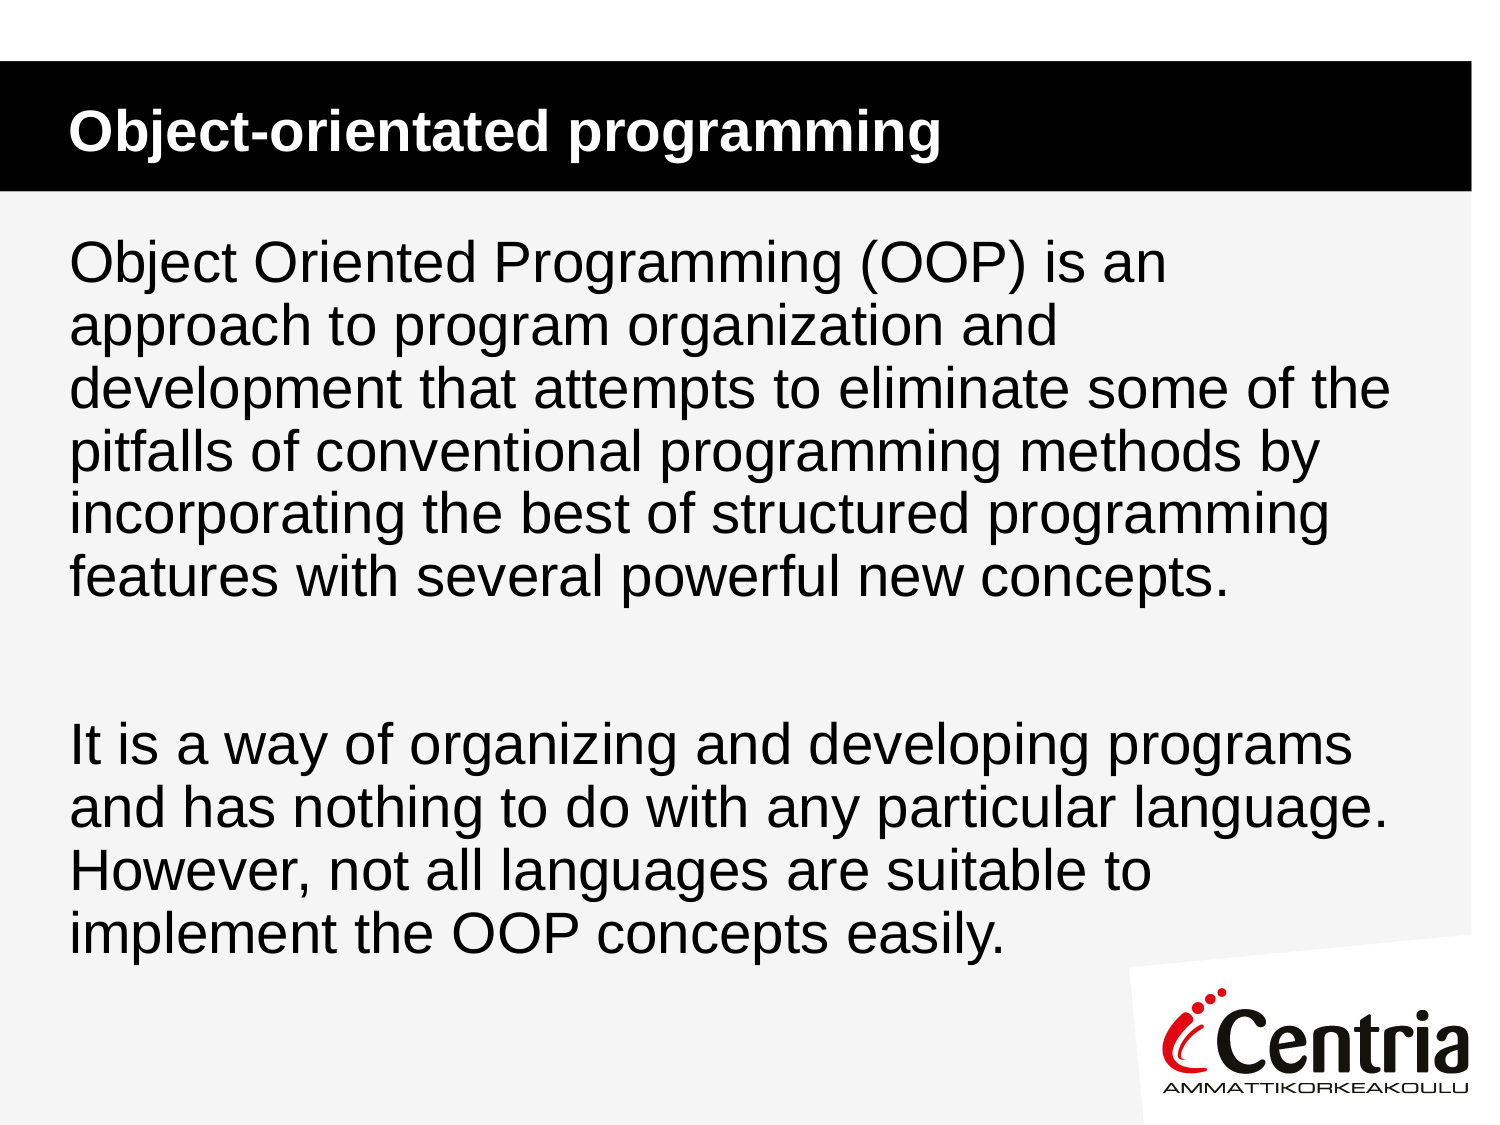

Object-orientated programming
Object Oriented Programming (OOP) is an approach to program organization and development that attempts to eliminate some of the pitfalls of conventional programming methods by incorporating the best of structured programming features with several powerful new concepts.

It is a way of organizing and developing programs and has nothing to do with any particular language. However, not all languages are suitable to implement the OOP concepts easily.